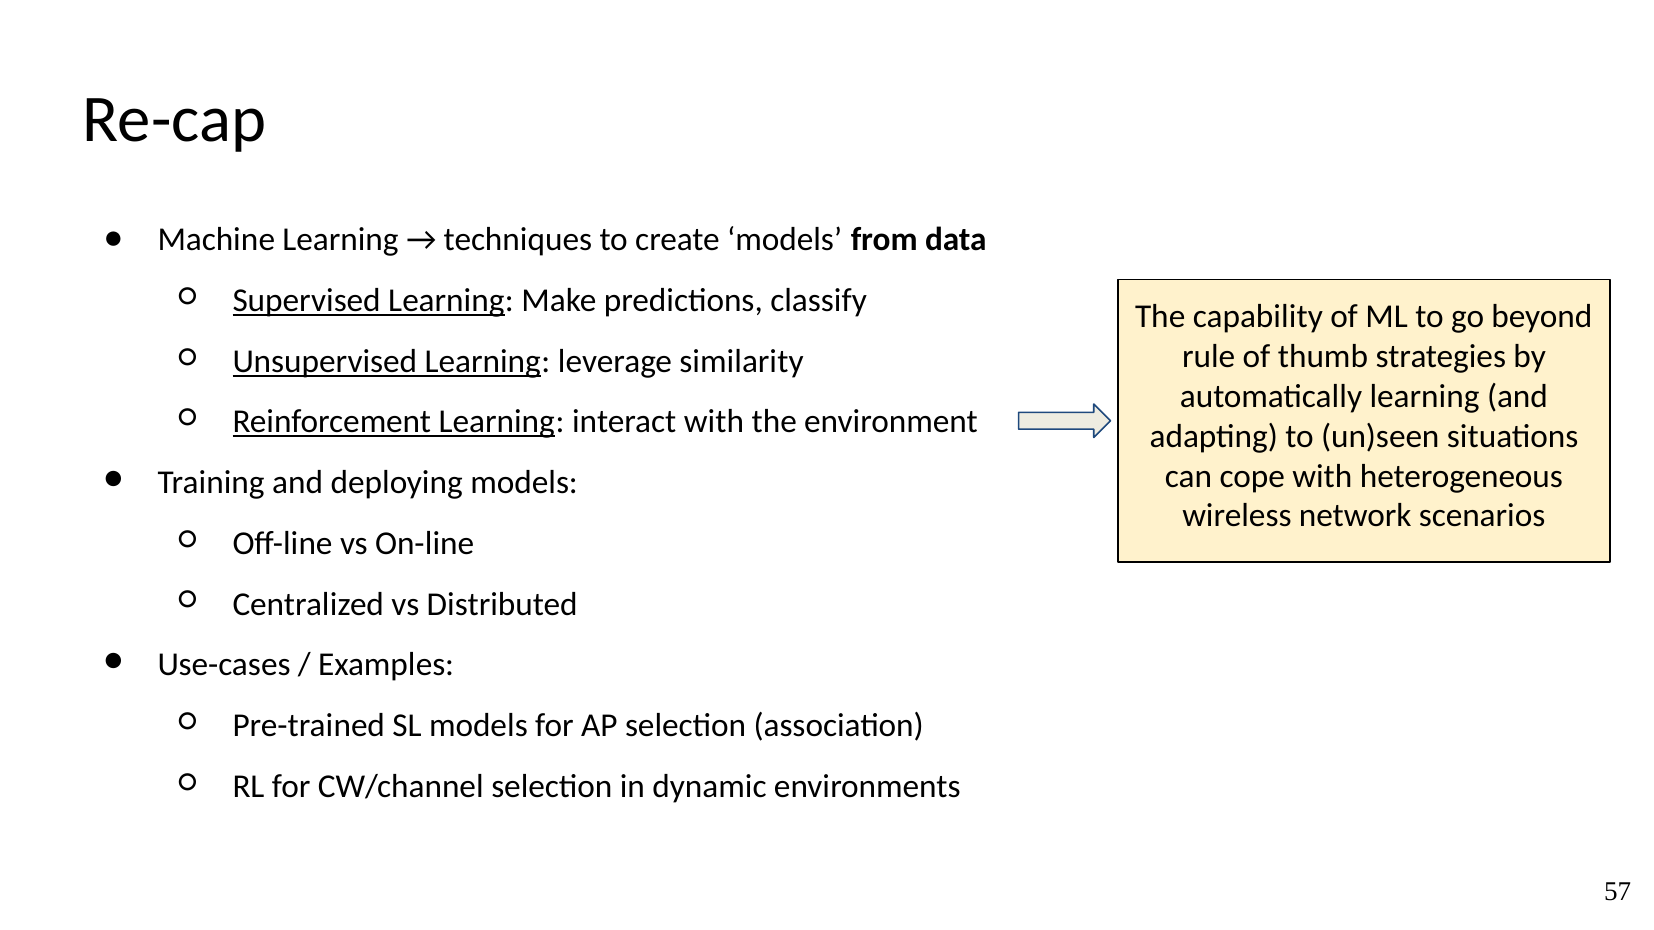

Re-cap
Machine Learning → techniques to create ‘models’ from data
Supervised Learning: Make predictions, classify
Unsupervised Learning: leverage similarity
Reinforcement Learning: interact with the environment
Training and deploying models:
Off-line vs On-line
Centralized vs Distributed
Use-cases / Examples:
Pre-trained SL models for AP selection (association)
RL for CW/channel selection in dynamic environments
The capability of ML to go beyond rule of thumb strategies by automatically learning (and adapting) to (un)seen situations can cope with heterogeneous wireless network scenarios

57